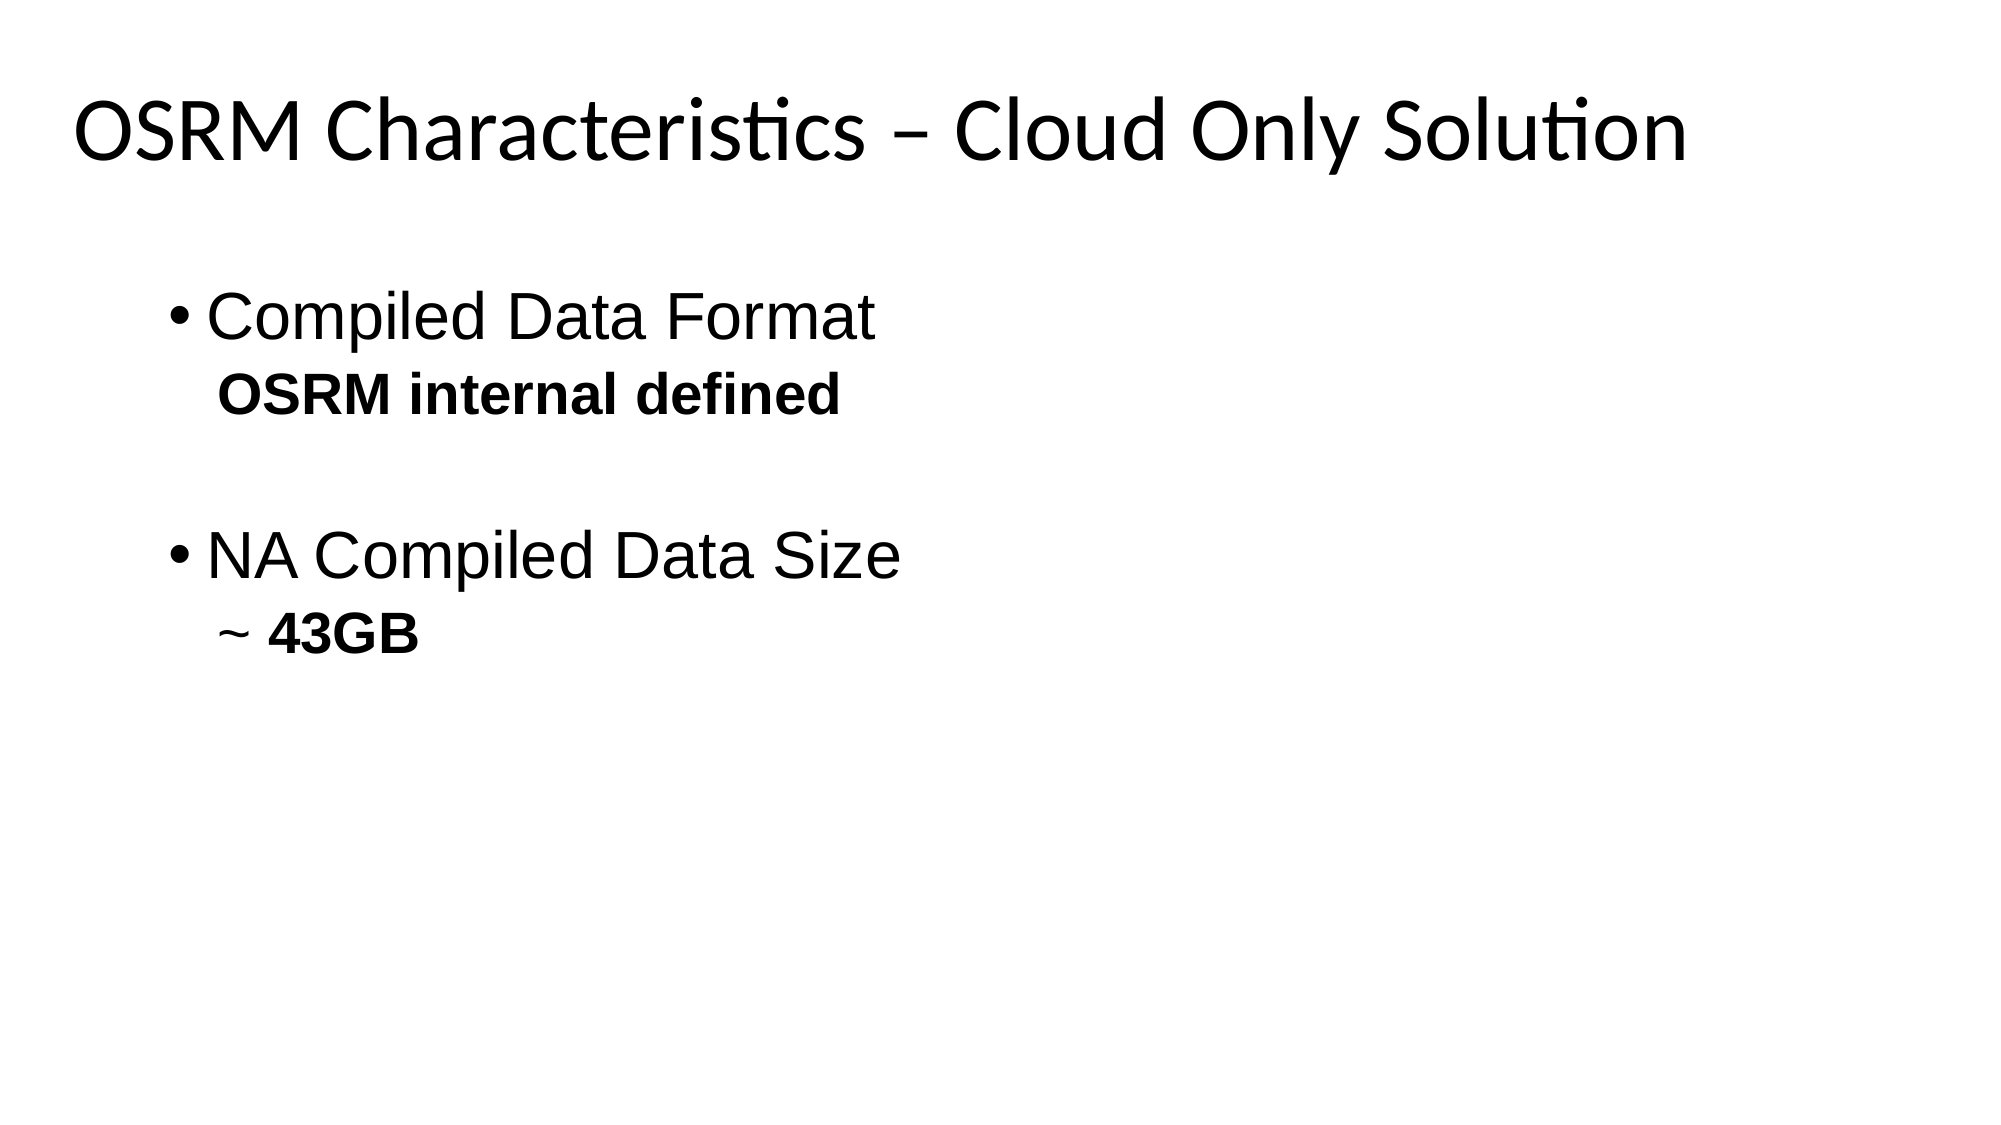

# OSRM Characteristics – Cloud Only Solution

Compiled Data Format
   OSRM internal defined

NA Compiled Data Size
   ~ 43GB